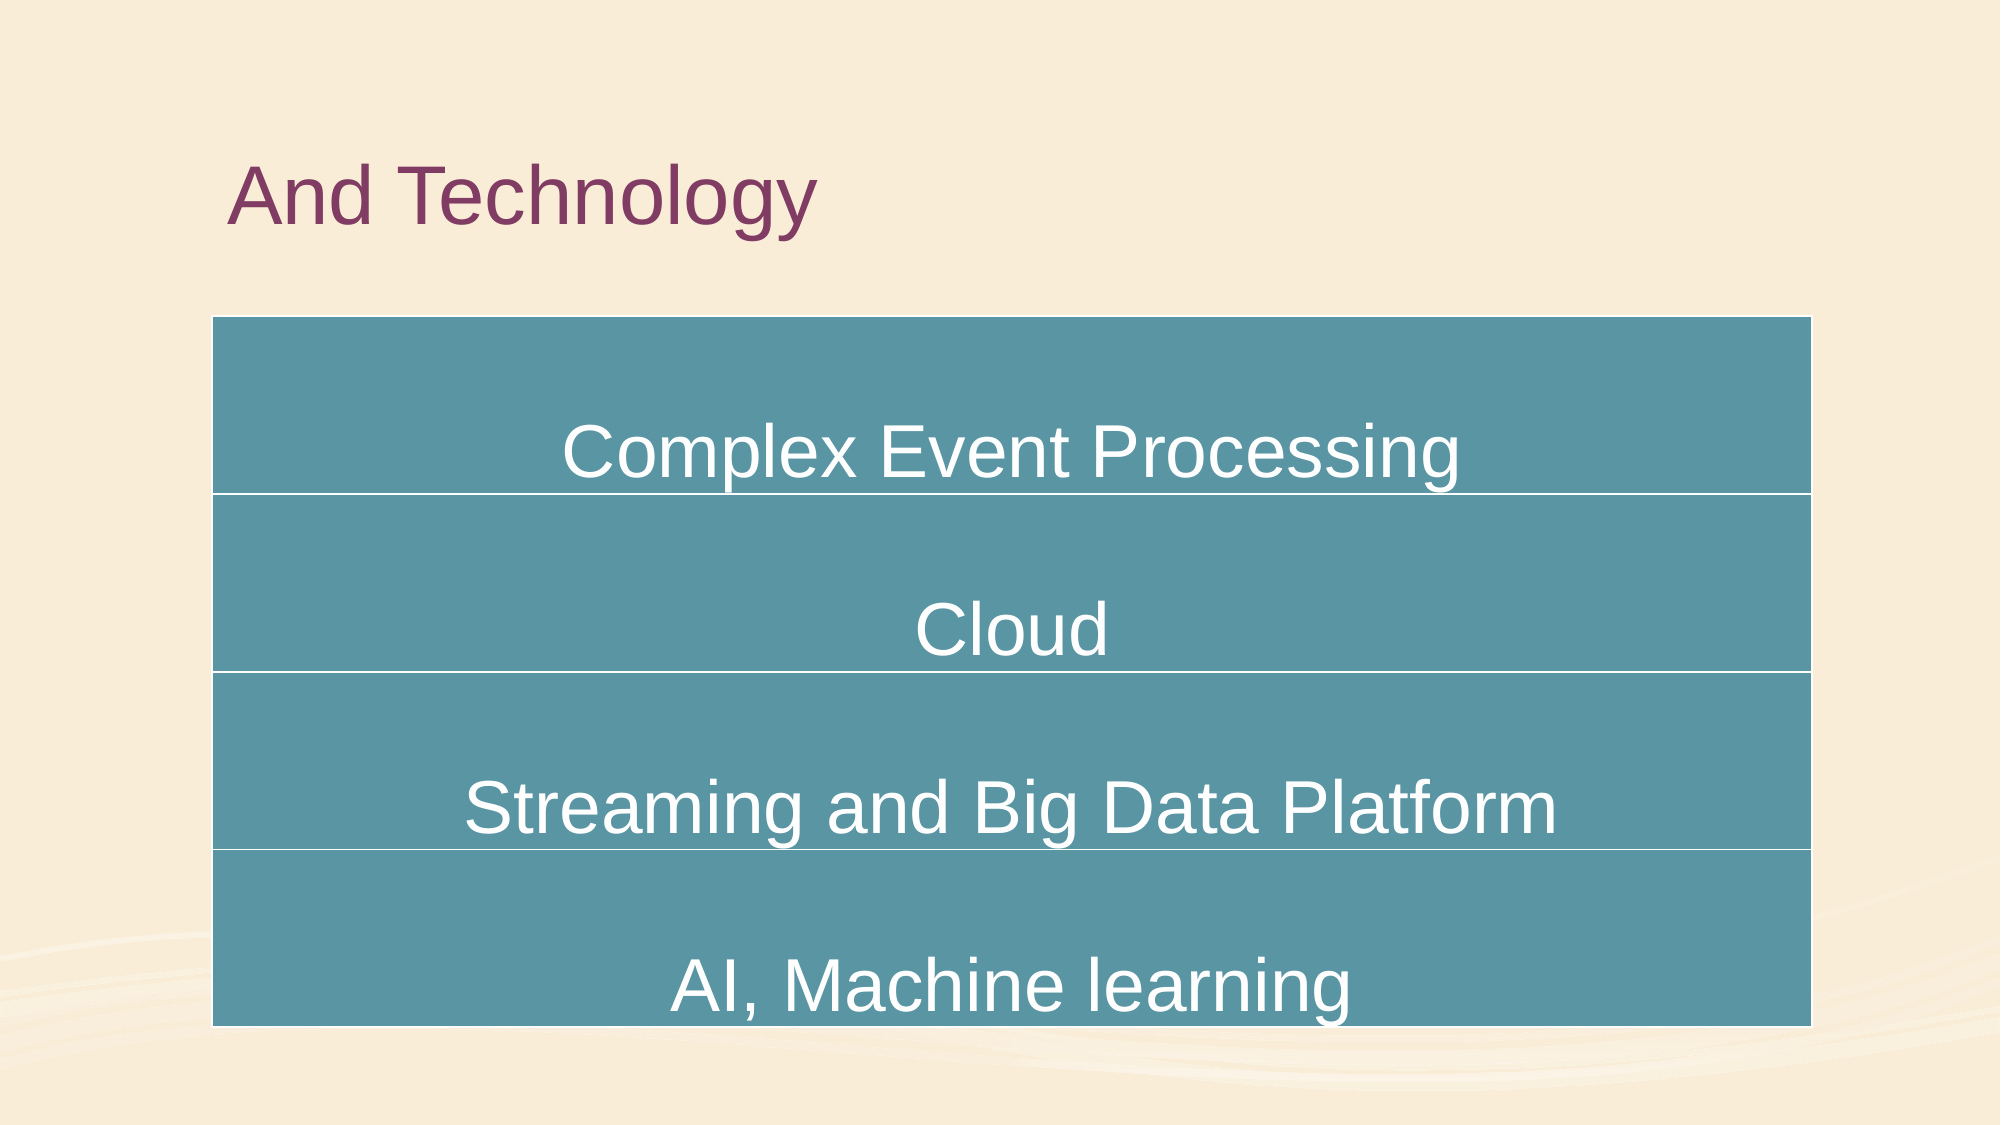

# And Technology
| Complex Event Processing |
| --- |
| Cloud |
| Streaming and Big Data Platform |
| AI, Machine learning |